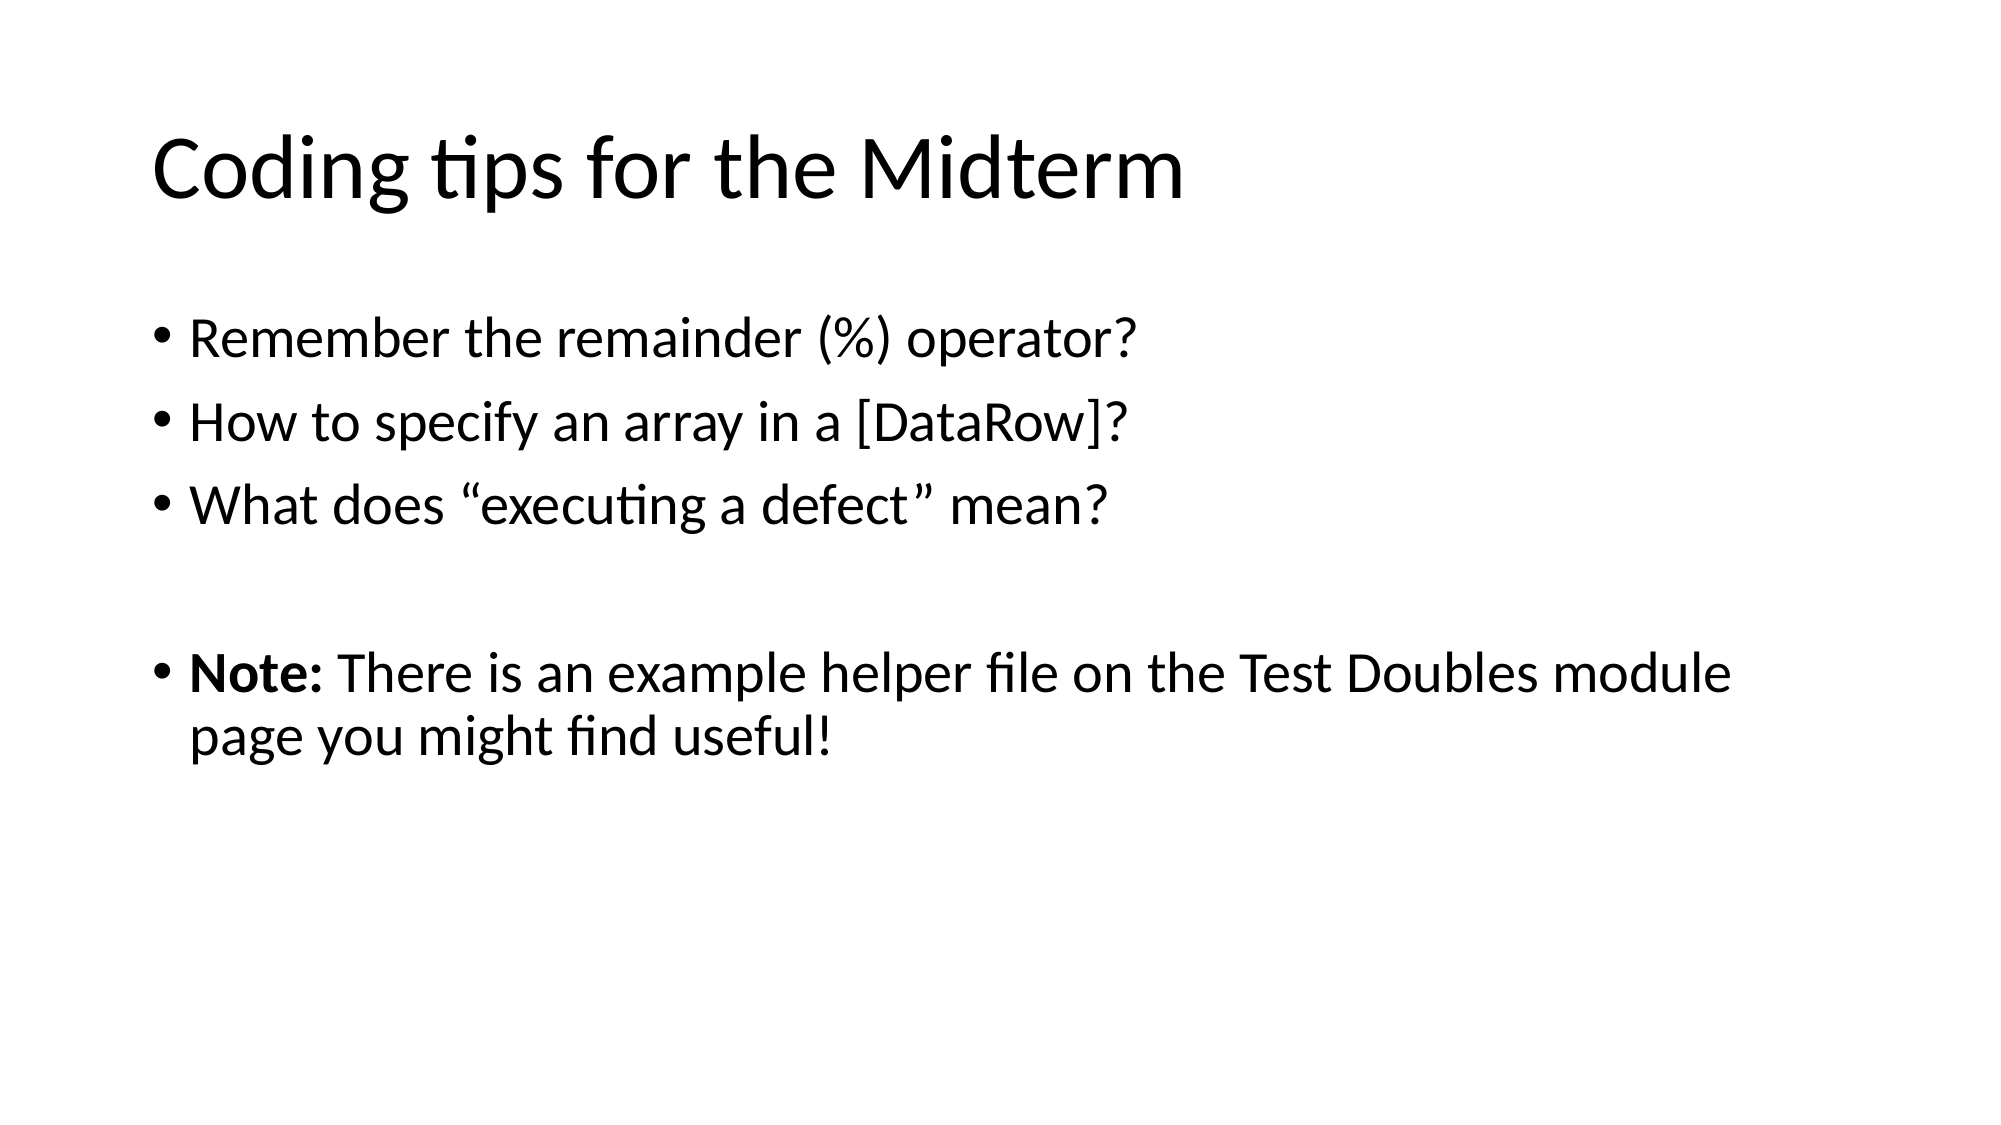

# Coding tips for the Midterm
Remember the remainder (%) operator?
How to specify an array in a [DataRow]?
What does “executing a defect” mean?

Note: There is an example helper file on the Test Doubles module page you might find useful!